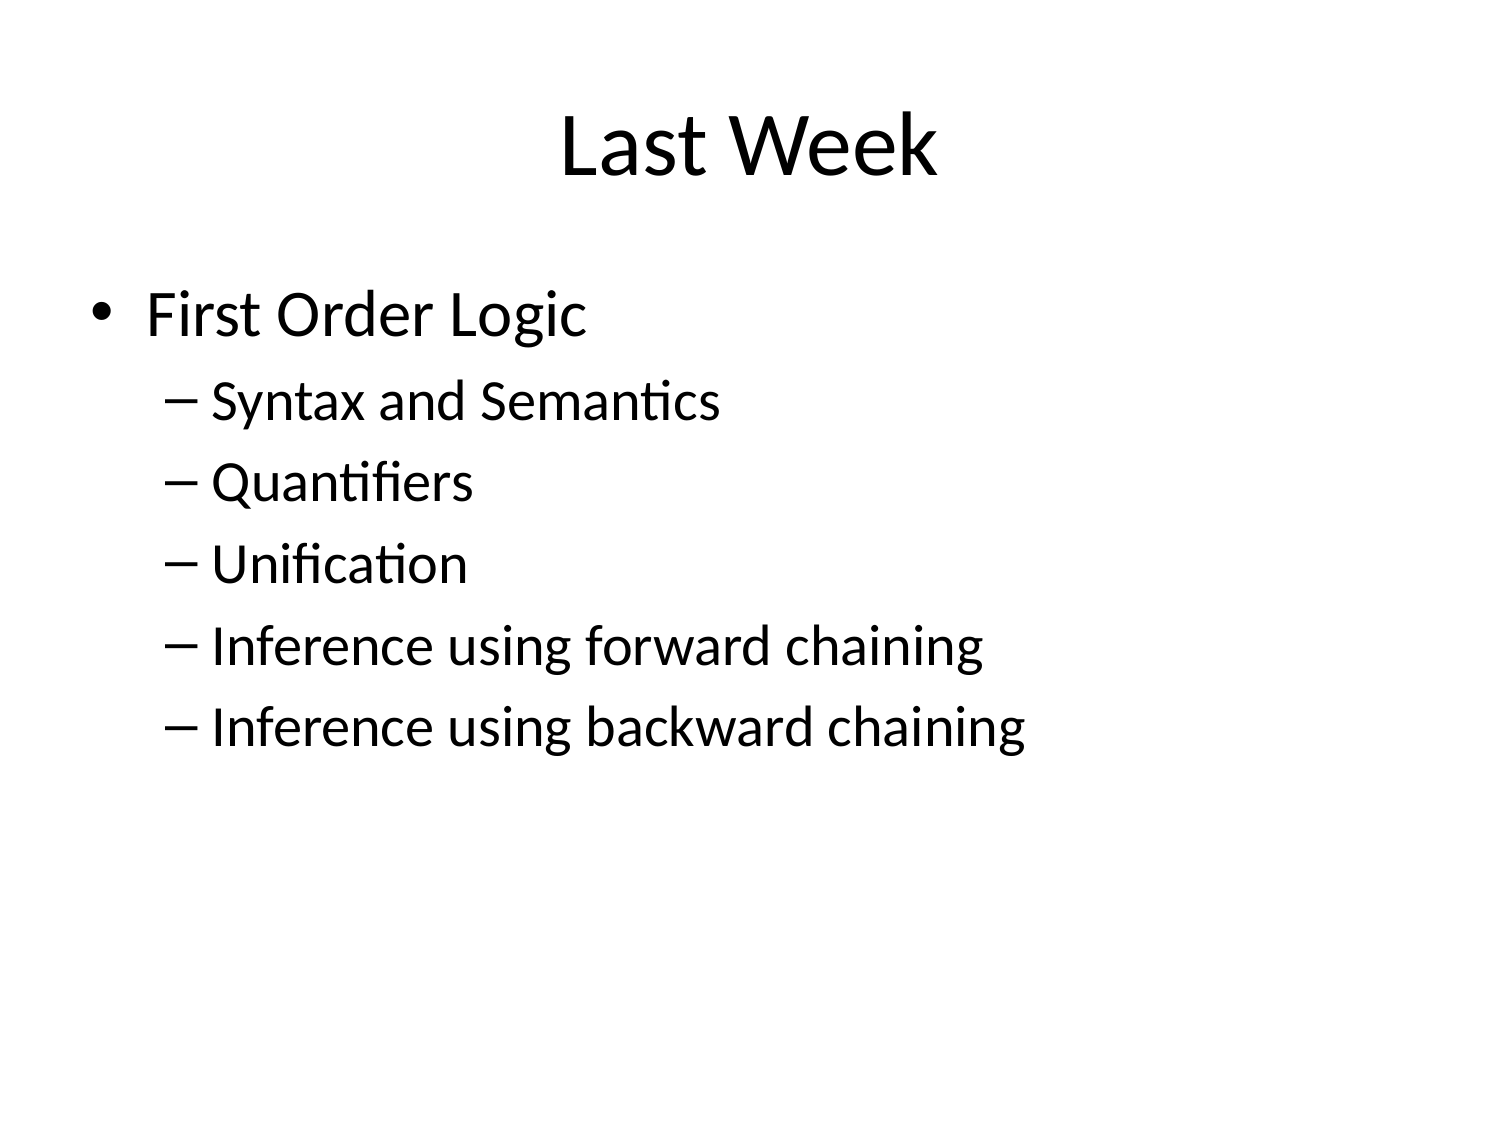

# Last Week
First Order Logic
Syntax and Semantics
Quantifiers
Unification
Inference using forward chaining
Inference using backward chaining